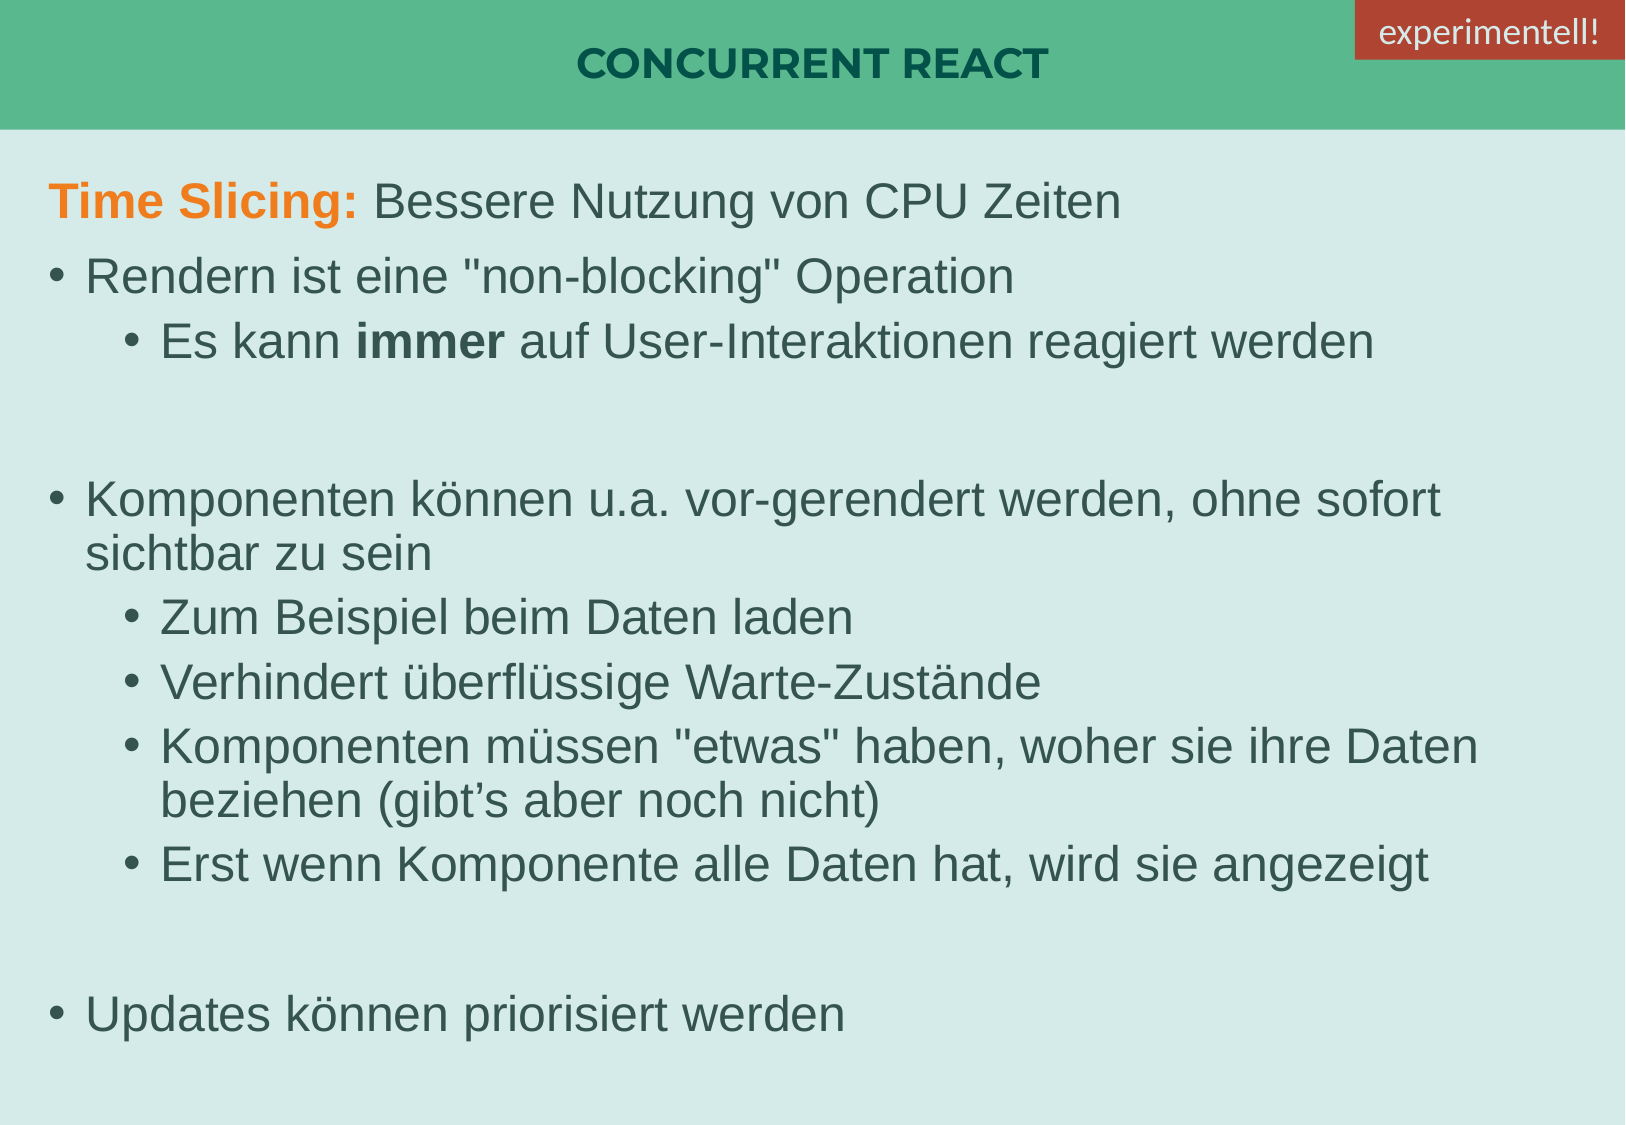

experimentell!
# concurrent React
Time Slicing: Bessere Nutzung von CPU Zeiten
Rendern ist eine "non-blocking" Operation
Es kann immer auf User-Interaktionen reagiert werden

Komponenten können u.a. vor-gerendert werden, ohne sofort sichtbar zu sein
Zum Beispiel beim Daten laden
Verhindert überflüssige Warte-Zustände
Komponenten müssen "etwas" haben, woher sie ihre Daten beziehen (gibt’s aber noch nicht)
Erst wenn Komponente alle Daten hat, wird sie angezeigt

Updates können priorisiert werden